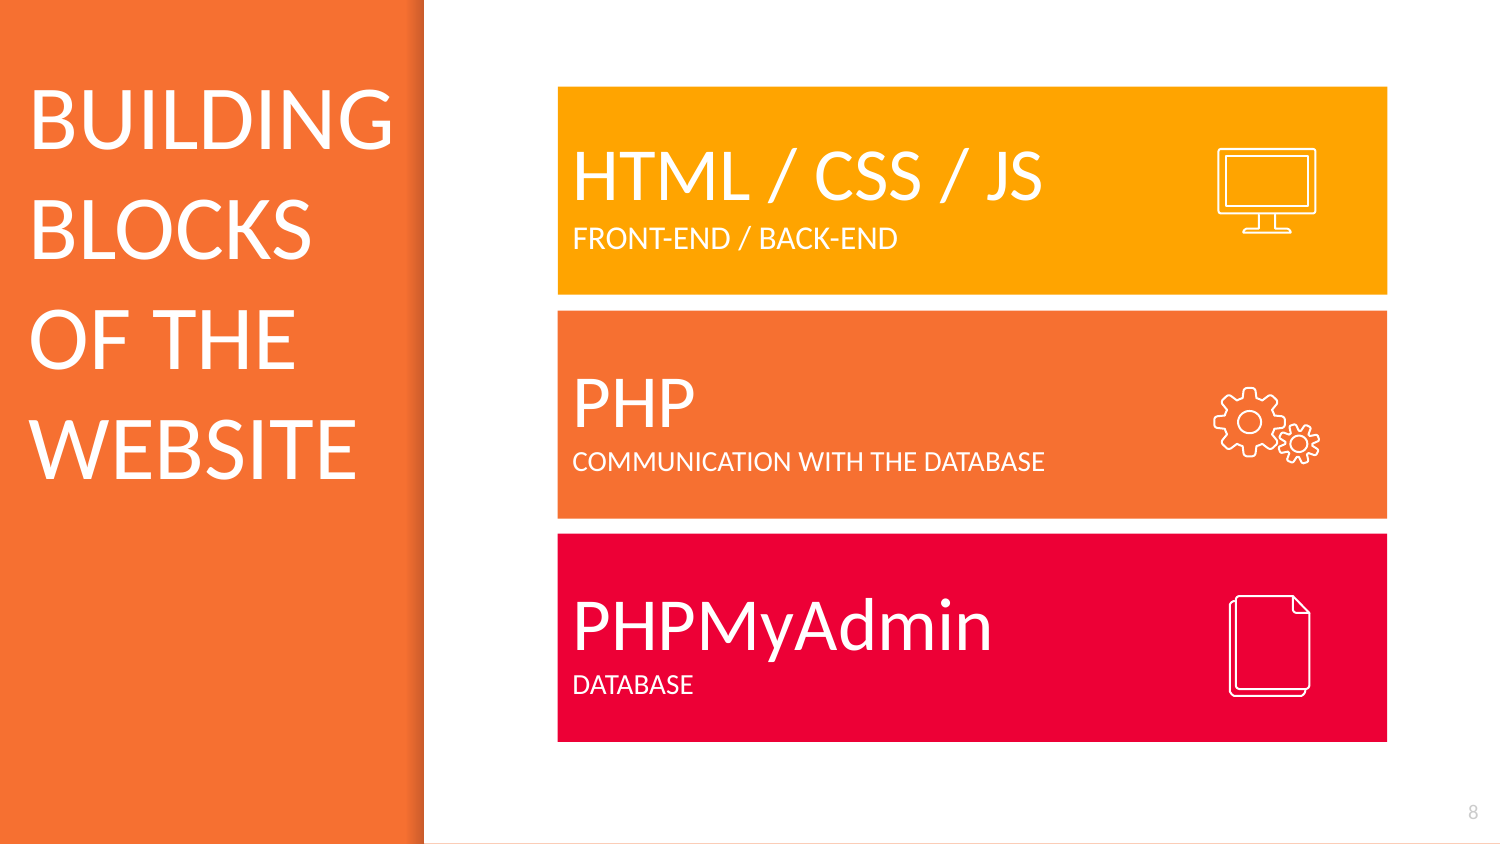

# BUILDING BLOCKS OF THE WEBSITE
HTML / CSS / JS
FRONT-END / BACK-END

PHP
COMMUNICATION WITH THE DATABASE

PHPMyAdmin
DATABASE

8